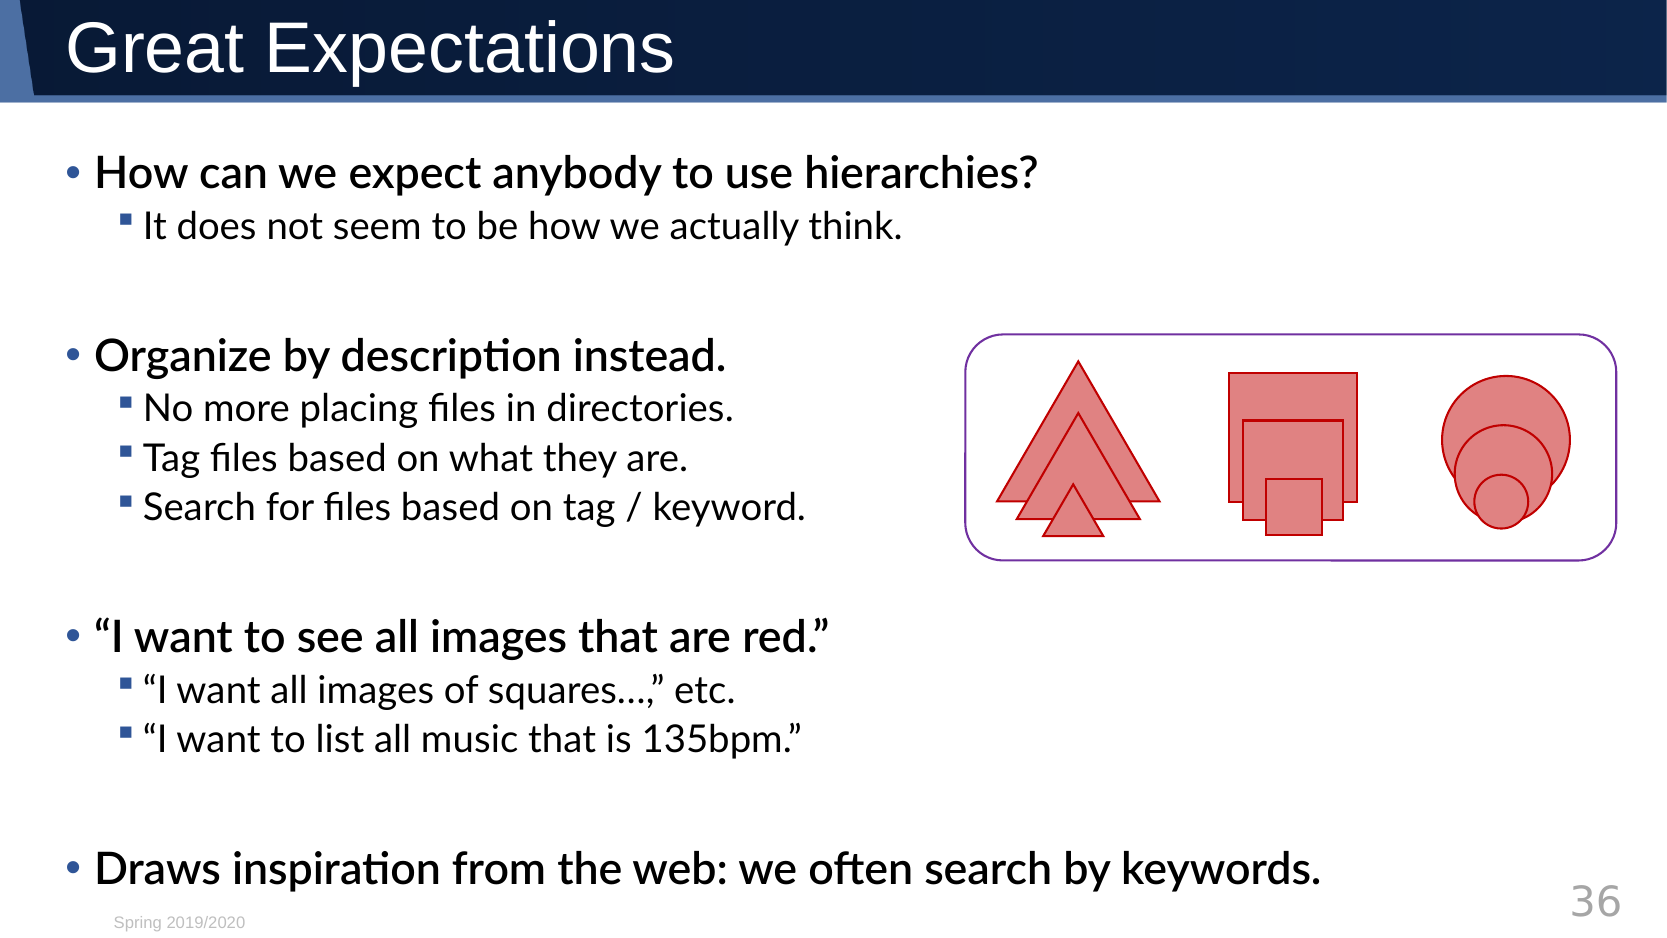

# Great Expectations

How can we expect anybody to use hierarchies?
It does not seem to be how we actually think.

Organize by description instead.
No more placing files in directories.
Tag files based on what they are.
Search for files based on tag / keyword.

“I want to see all images that are red.”
“I want all images of squares…,” etc.
“I want to list all music that is 135bpm.”

Draws inspiration from the web: we often search by keywords.

Spring 2019/2020